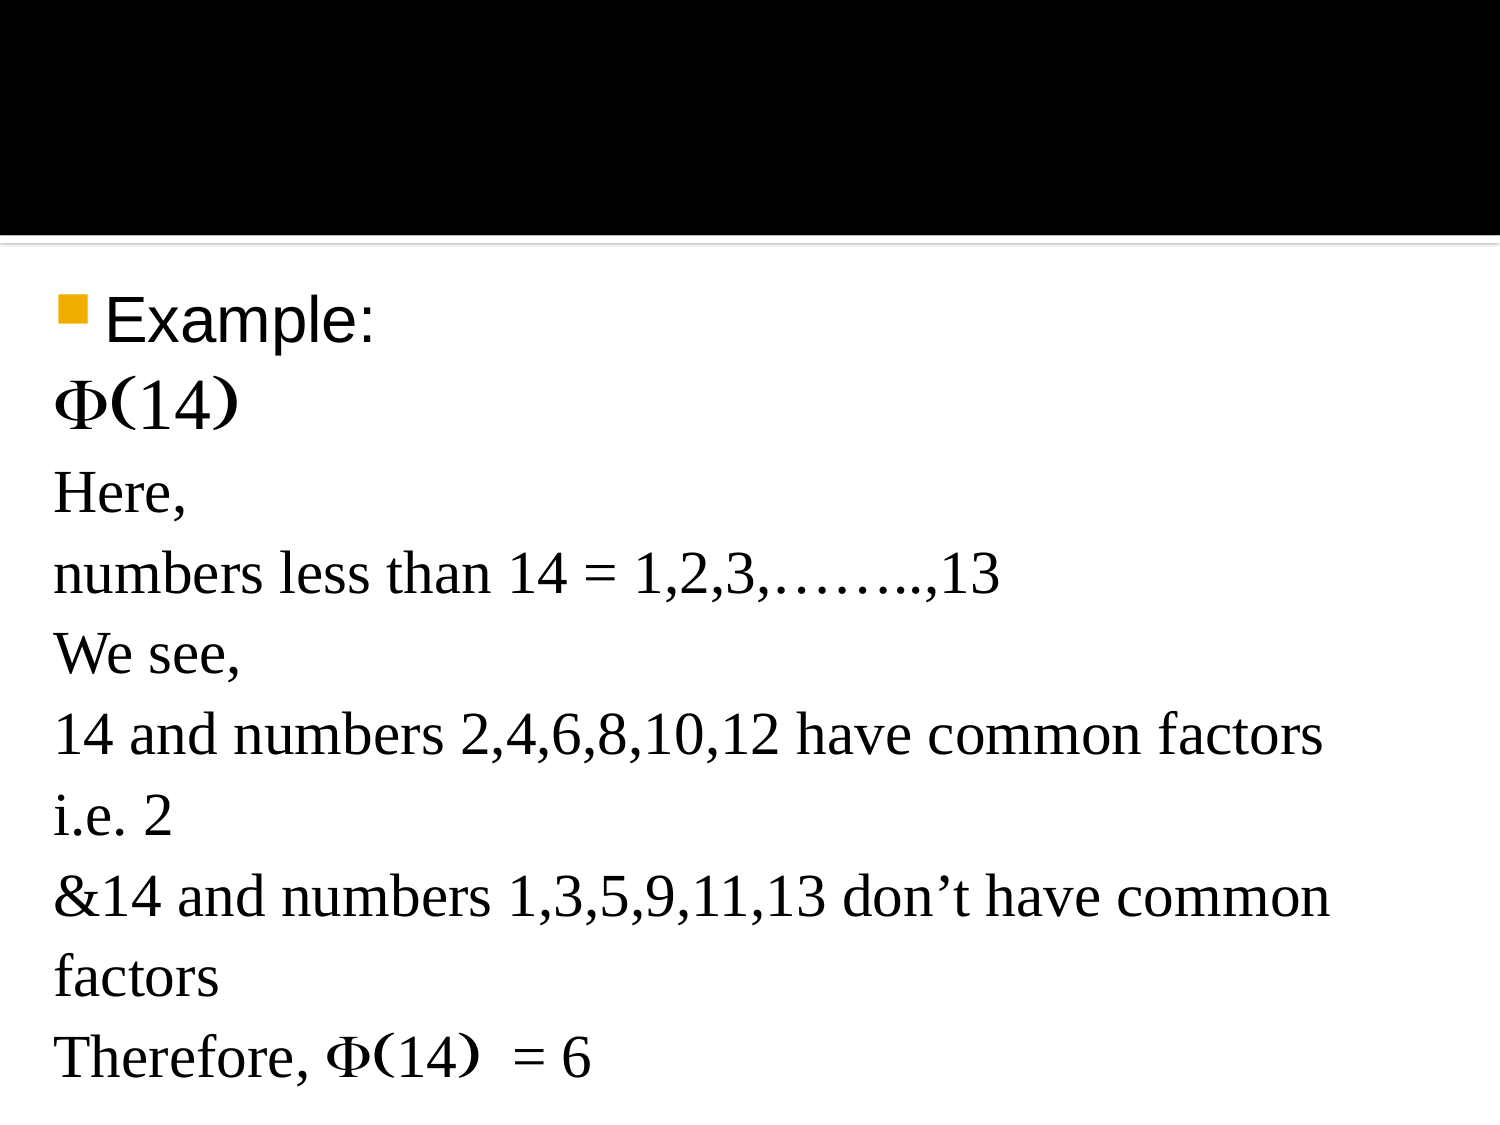

#
Example:
Φ(14)
Here,
numbers less than 14 = 1,2,3,……..,13
We see,
14 and numbers 2,4,6,8,10,12 have common factors i.e. 2
&14 and numbers 1,3,5,9,11,13 don’t have common factors
Therefore, Φ(14) = 6